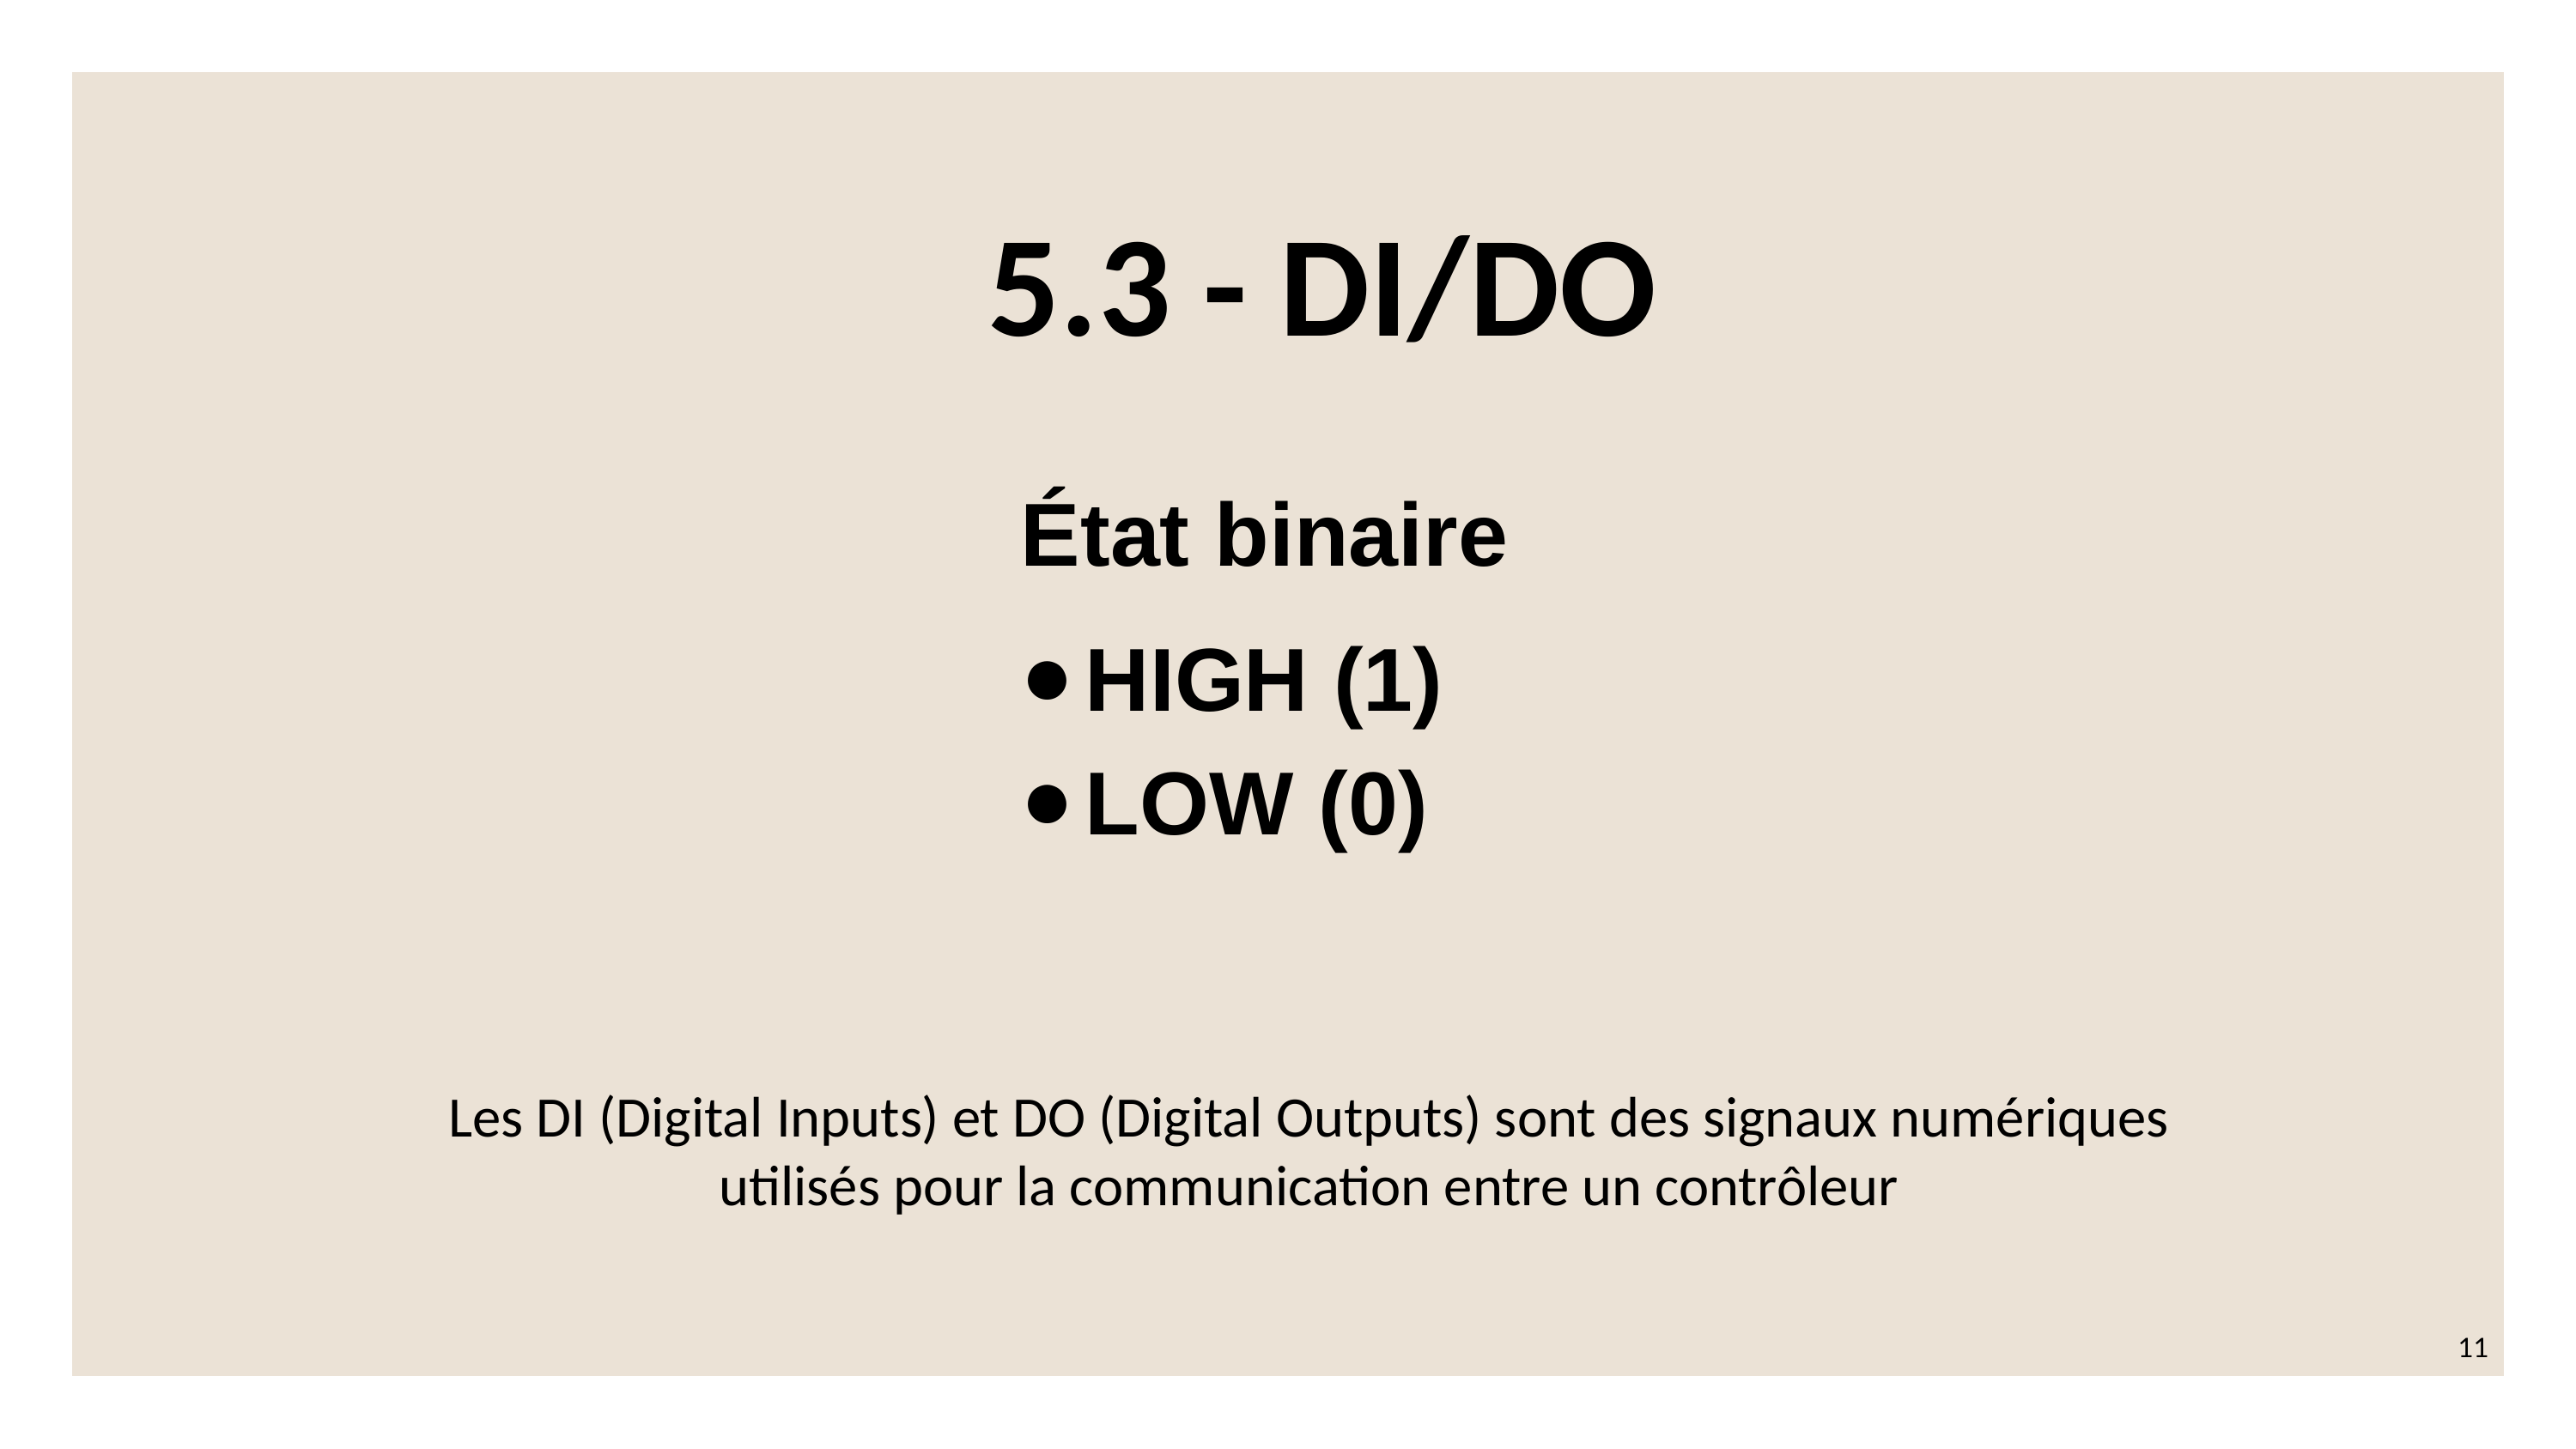

5.3 - DI/DO
État binaire
HIGH (1)
LOW (0)
Les DI (Digital Inputs) et DO (Digital Outputs) sont des signaux numériques utilisés pour la communication entre un contrôleur

11